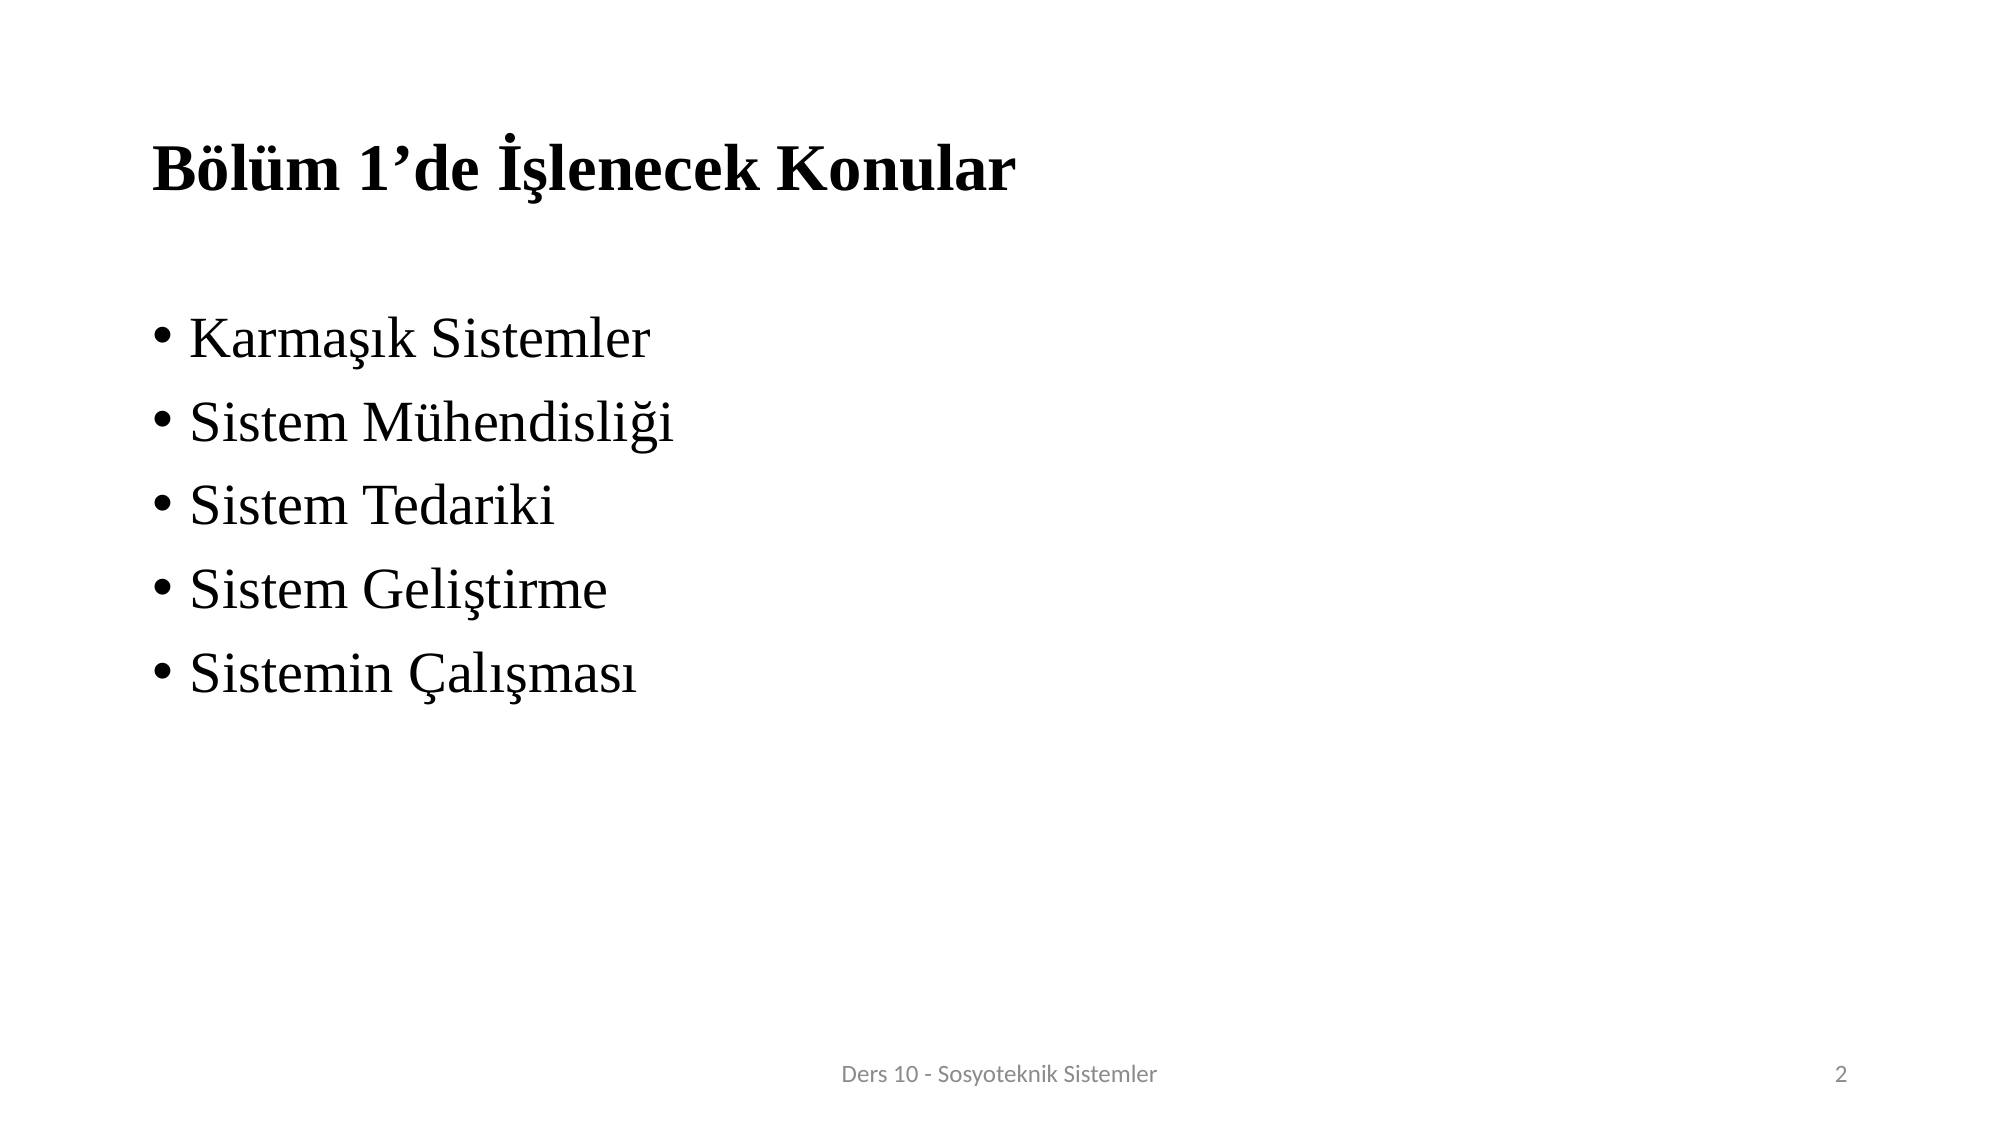

# Bölüm 1’de İşlenecek Konular
Karmaşık Sistemler
Sistem Mühendisliği
Sistem Tedariki
Sistem Geliştirme
Sistemin Çalışması
Ders 10 - Sosyoteknik Sistemler
2